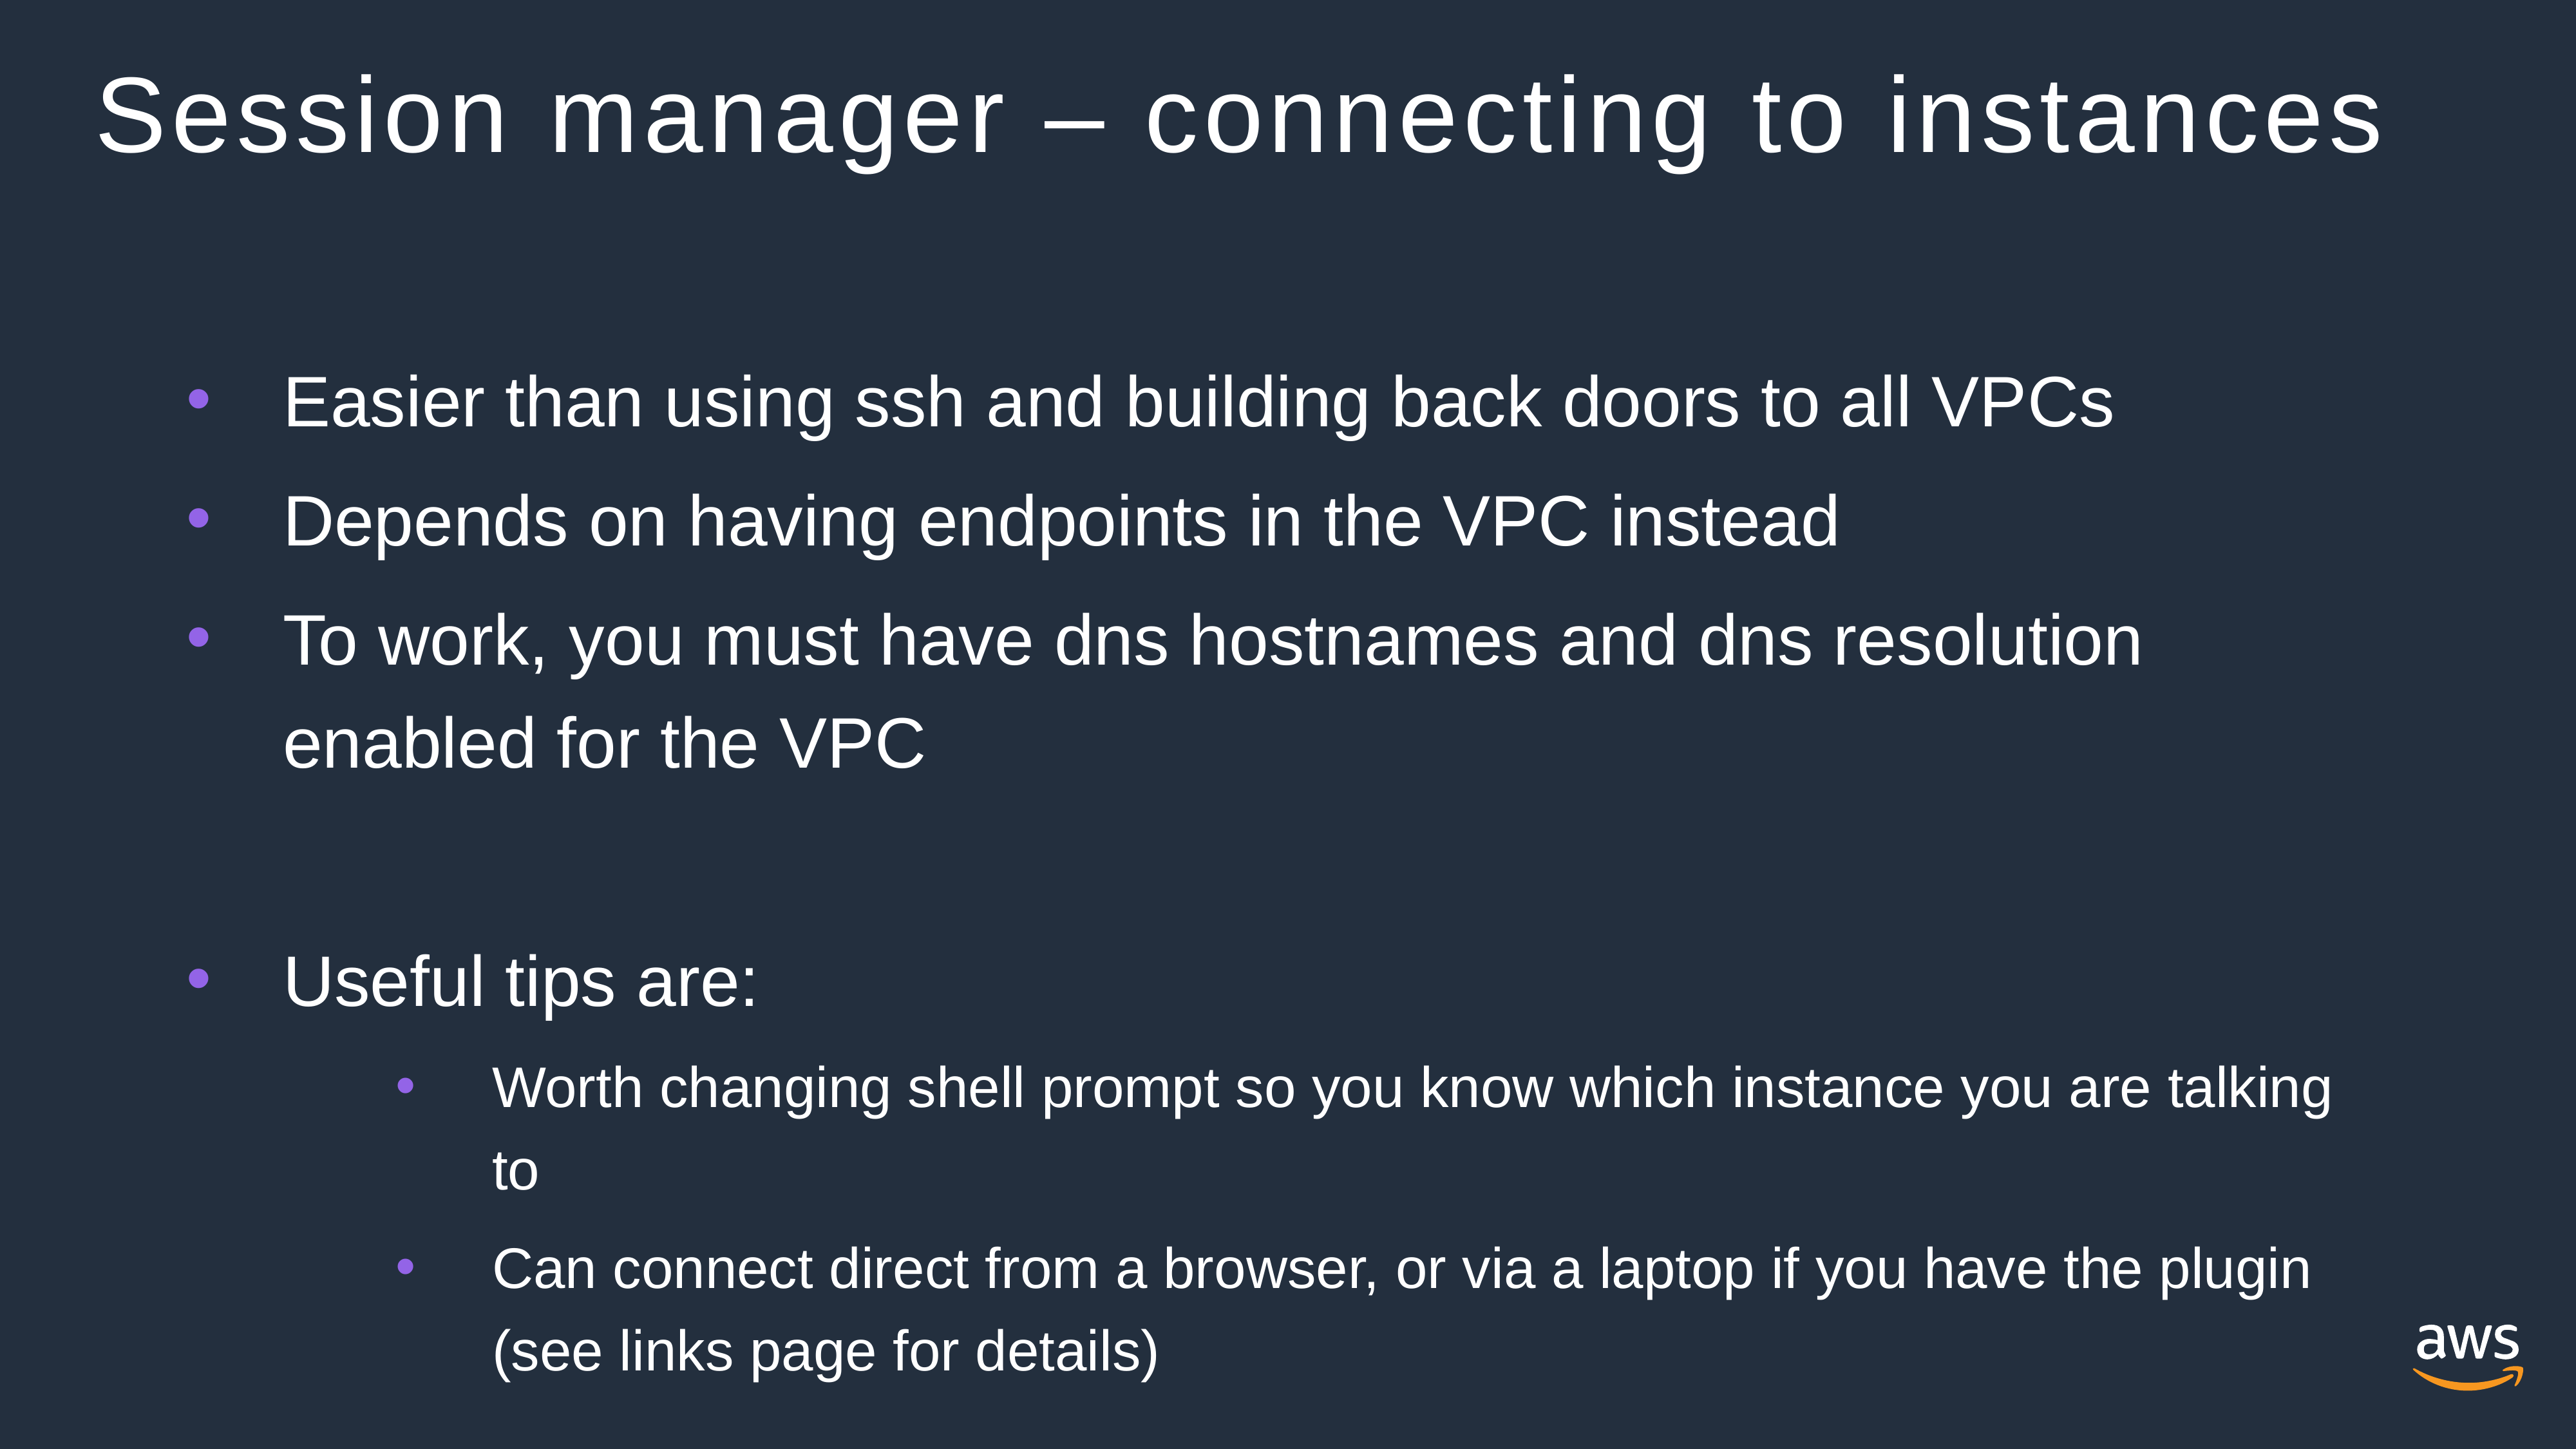

# Session manager – connecting to instances
Easier than using ssh and building back doors to all VPCs
Depends on having endpoints in the VPC instead
To work, you must have dns hostnames and dns resolution enabled for the VPC

Useful tips are:
Worth changing shell prompt so you know which instance you are talking to
Can connect direct from a browser, or via a laptop if you have the plugin (see links page for details)